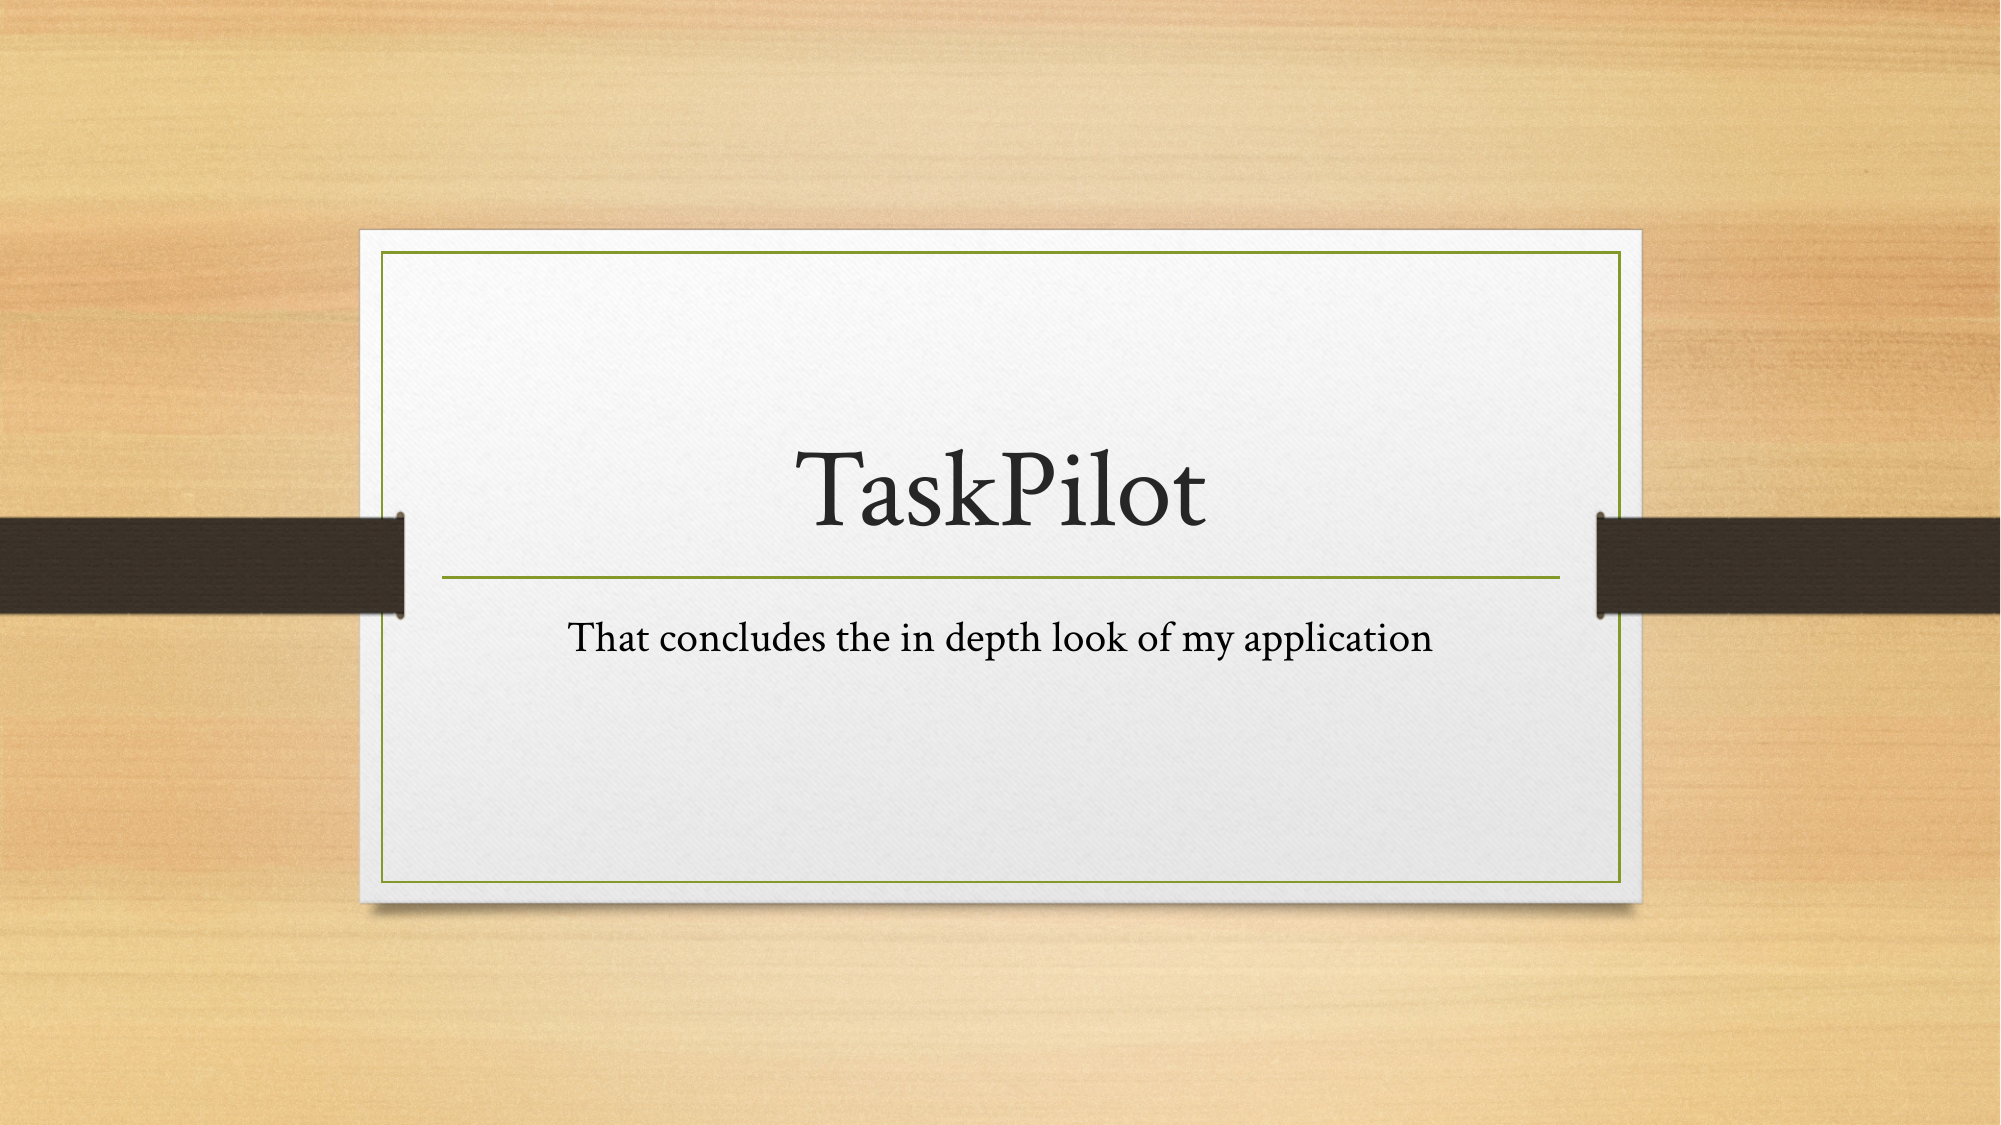

# TaskPilot
That concludes the in depth look of my application